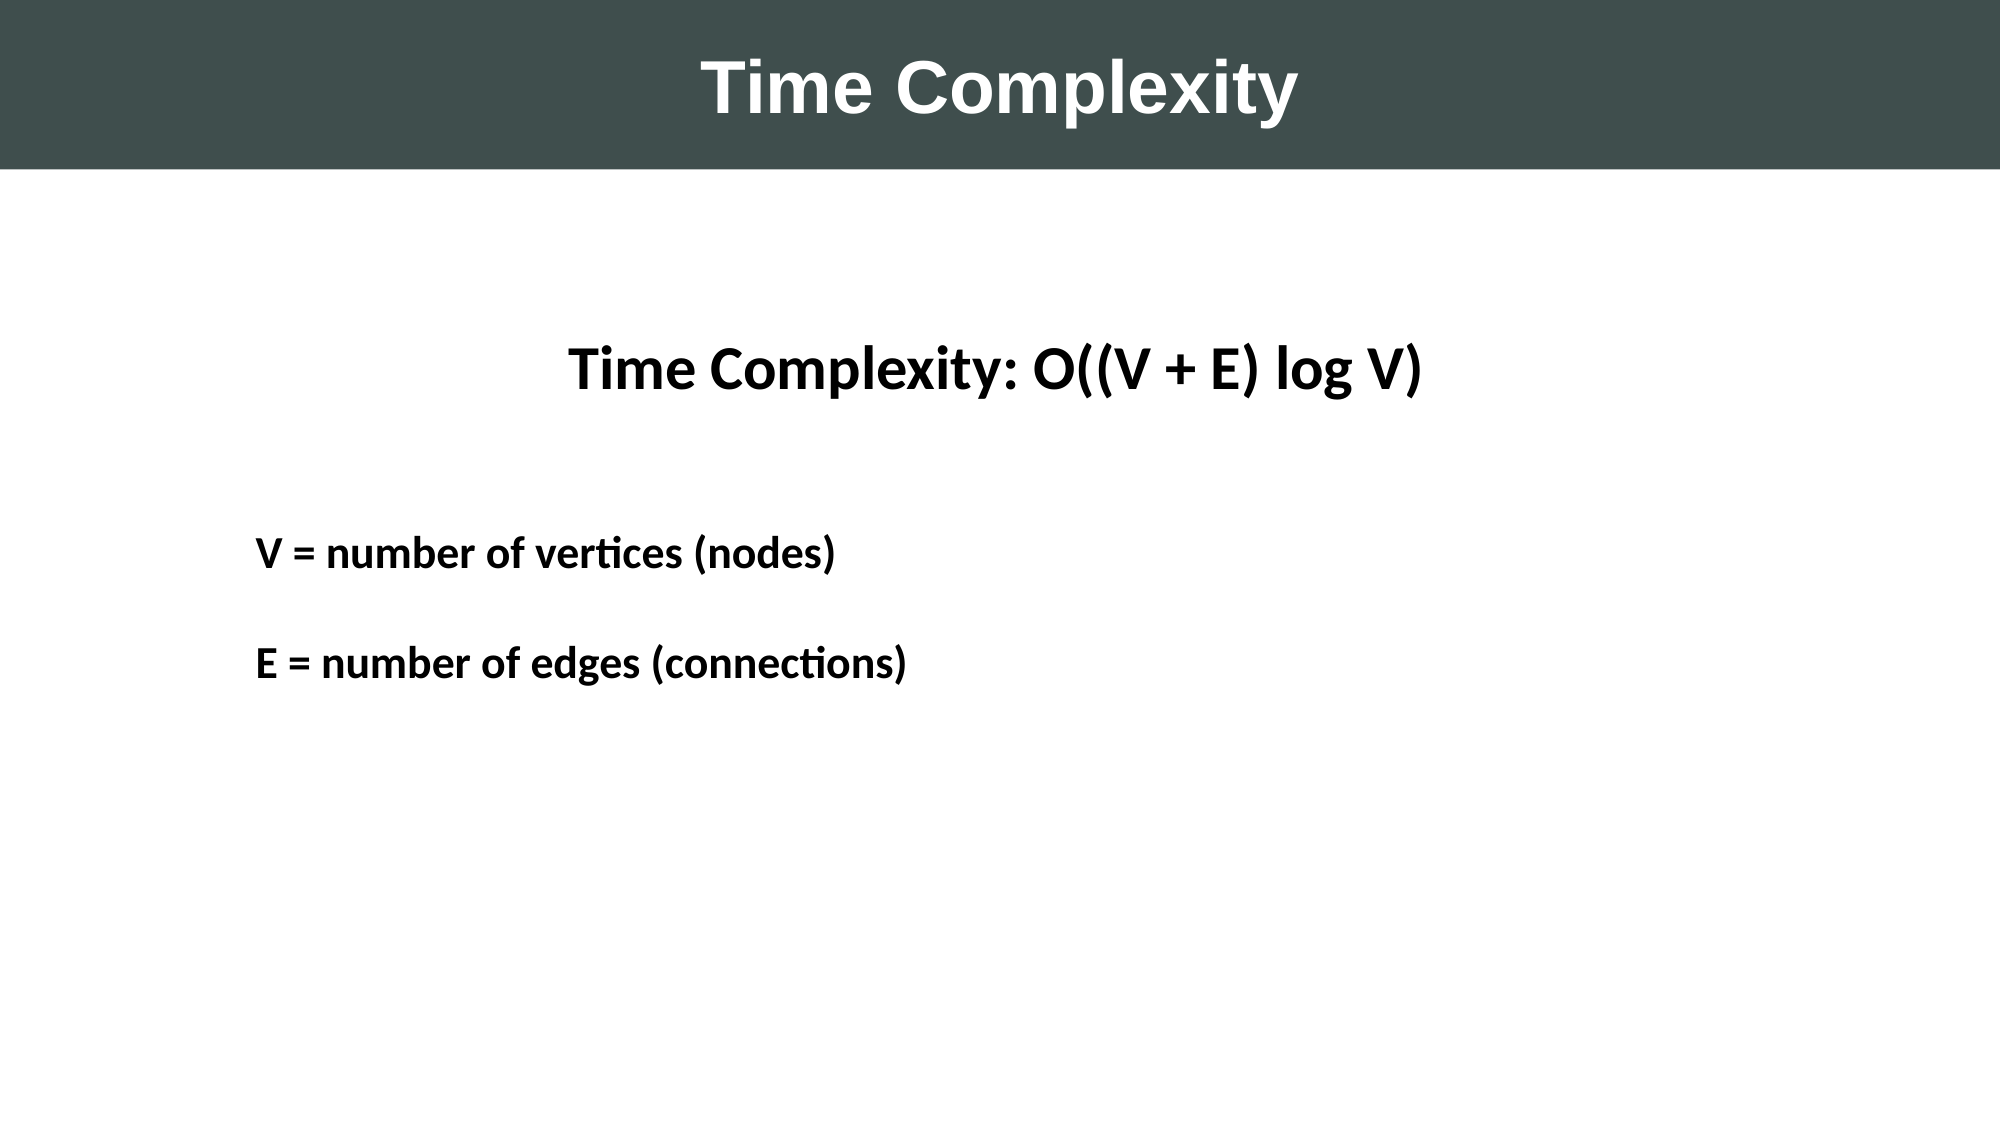

Time Complexity
Time Complexity: O((V + E) log V)
V = number of vertices (nodes)

E = number of edges (connections)